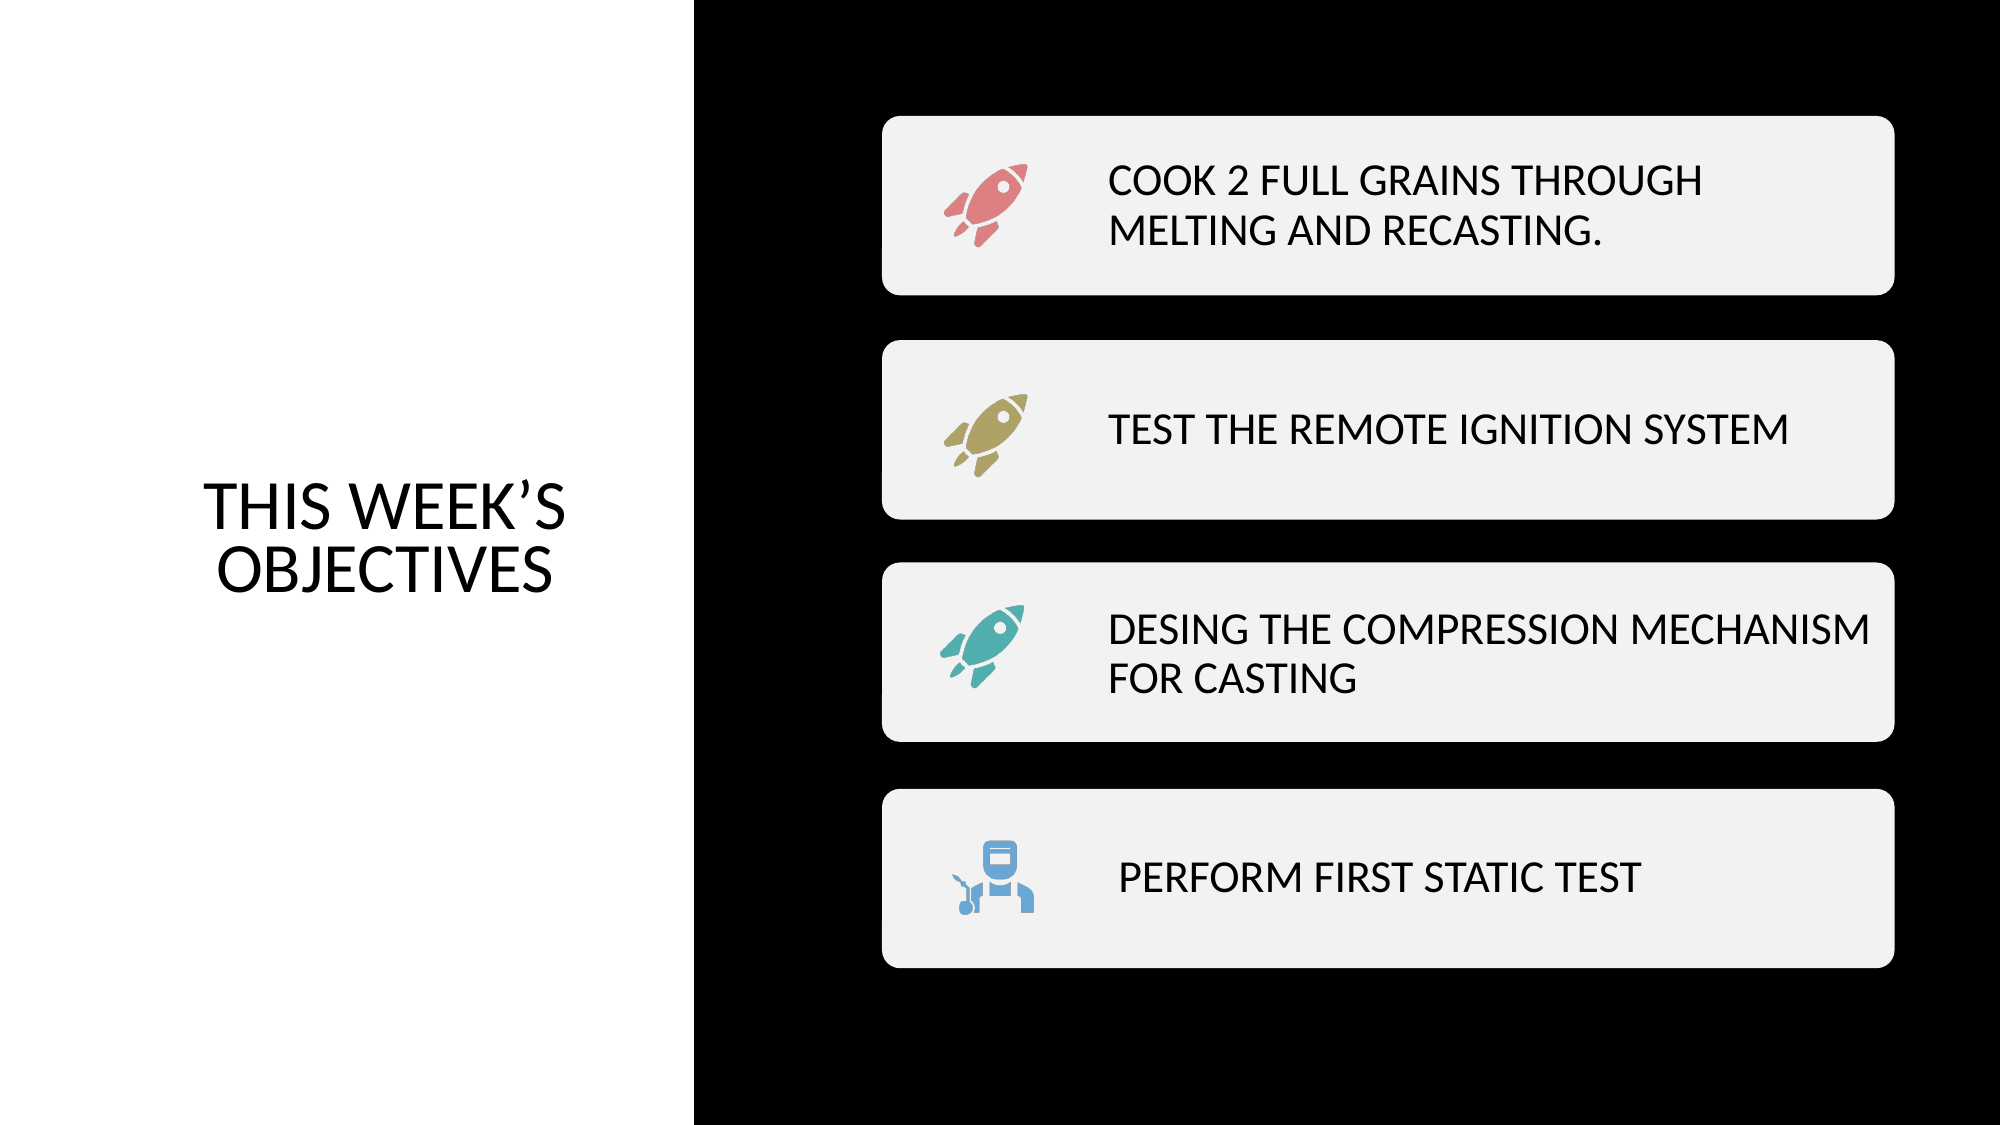

COOK 2 FULL GRAINS THROUGH MELTING AND RECASTING.
TEST THE REMOTE IGNITION SYSTEM
DESING THE COMPRESSION MECHANISM FOR CASTING
 PERFORM FIRST STATIC TEST
# THIS WEEK’S OBJECTIVES